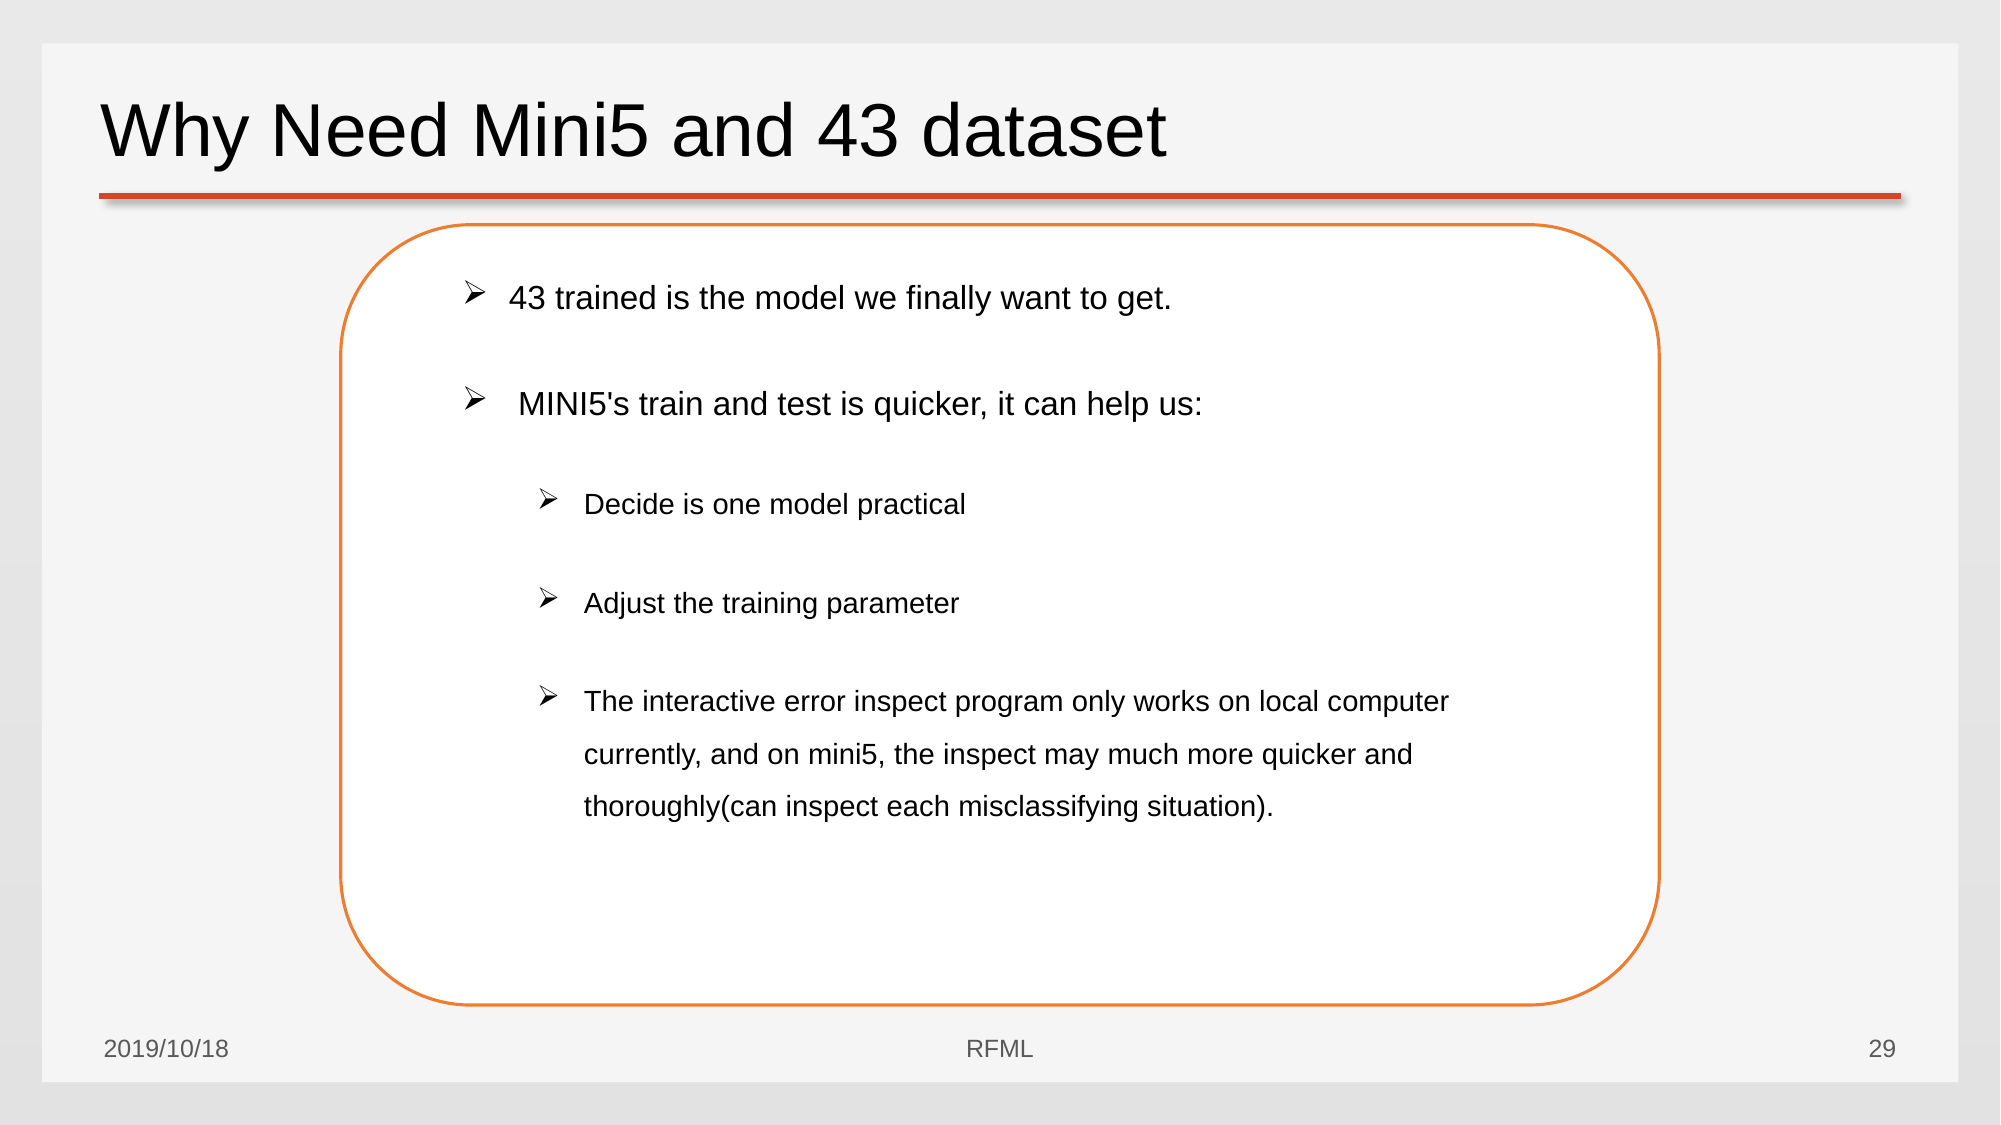

# Why Need Mini5 and 43 dataset
43 trained is the model we finally want to get.
 MINI5's train and test is quicker, it can help us:
Decide is one model practical
Adjust the training parameter
The interactive error inspect program only works on local computer currently, and on mini5, the inspect may much more quicker and thoroughly(can inspect each misclassifying situation).
2019/10/18
RFML
29